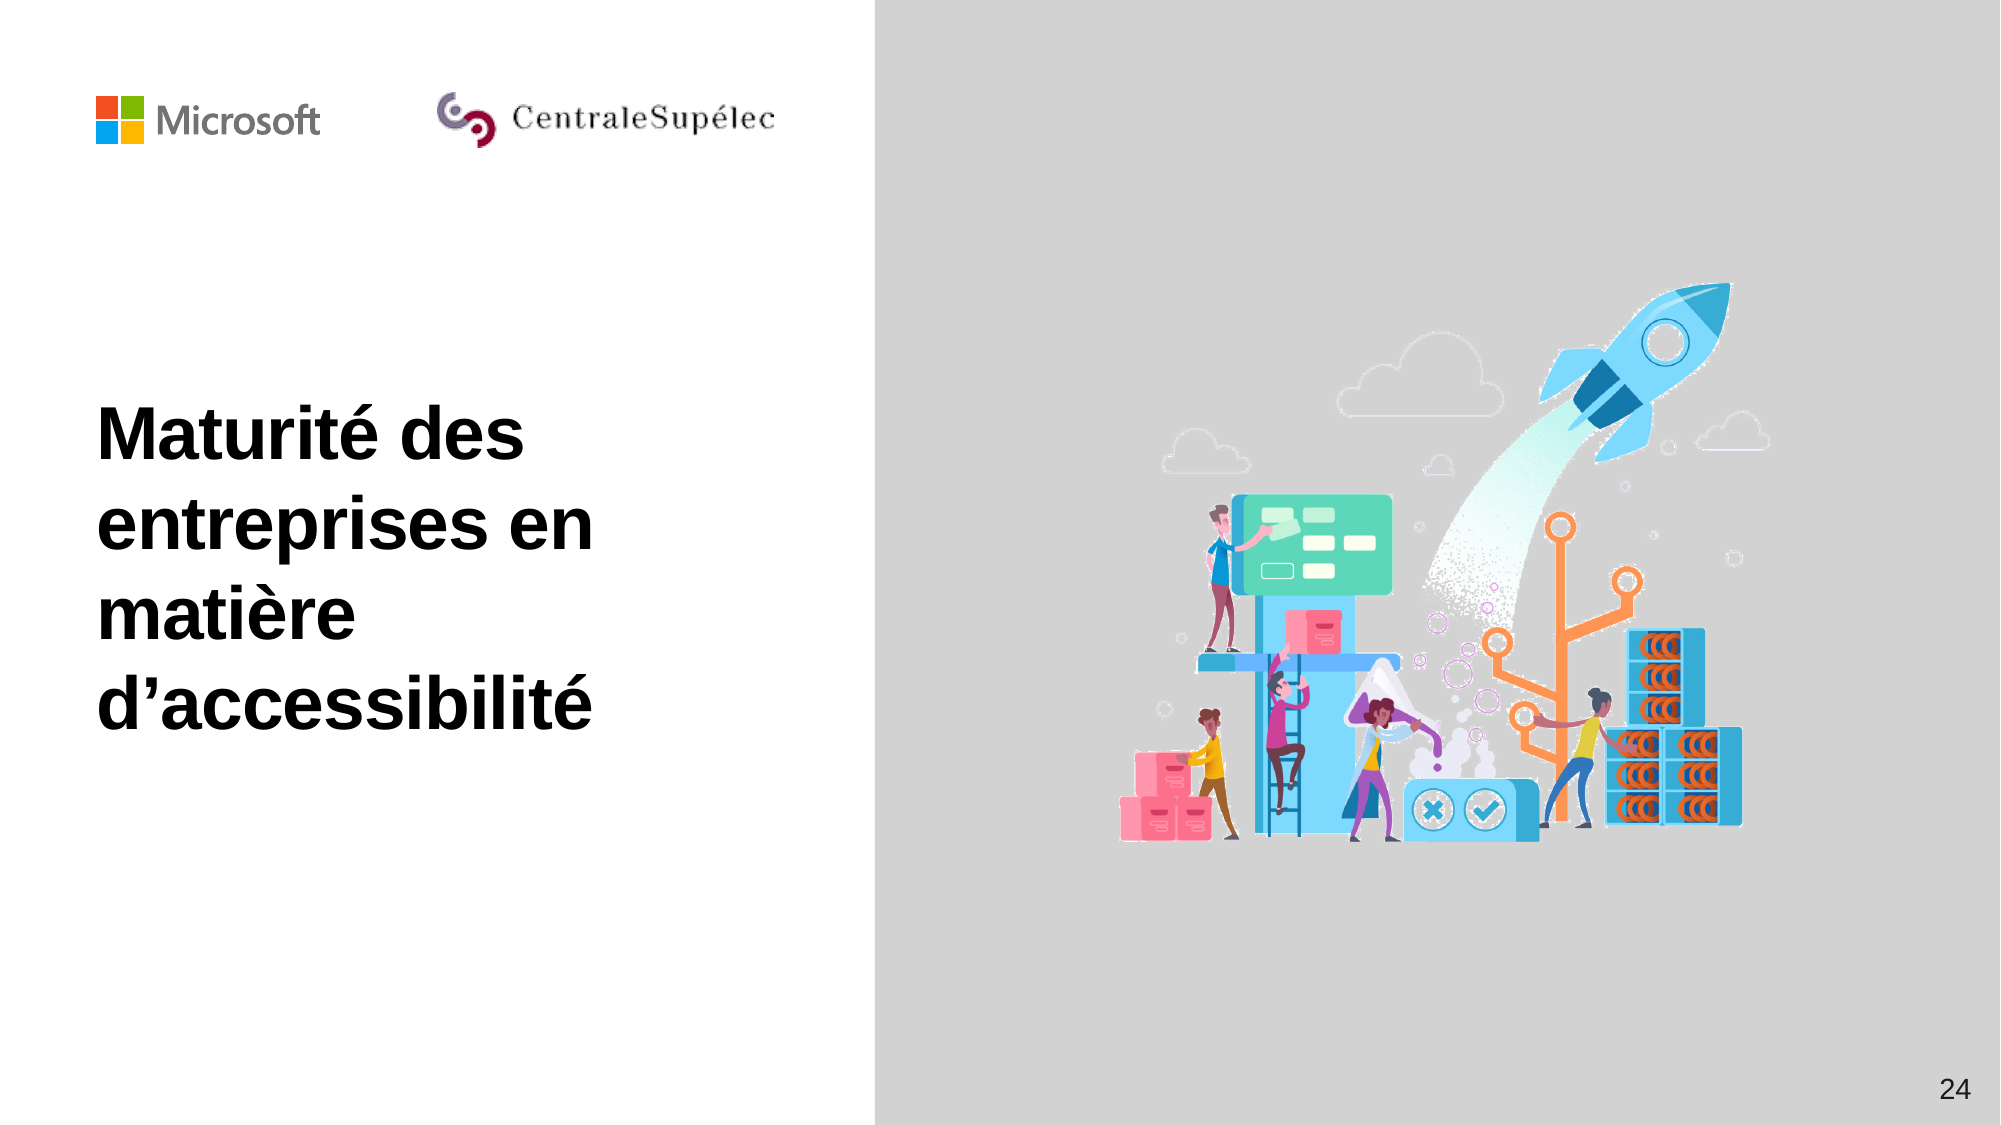

# Maturité des entreprises en matière d’accessibilité
24